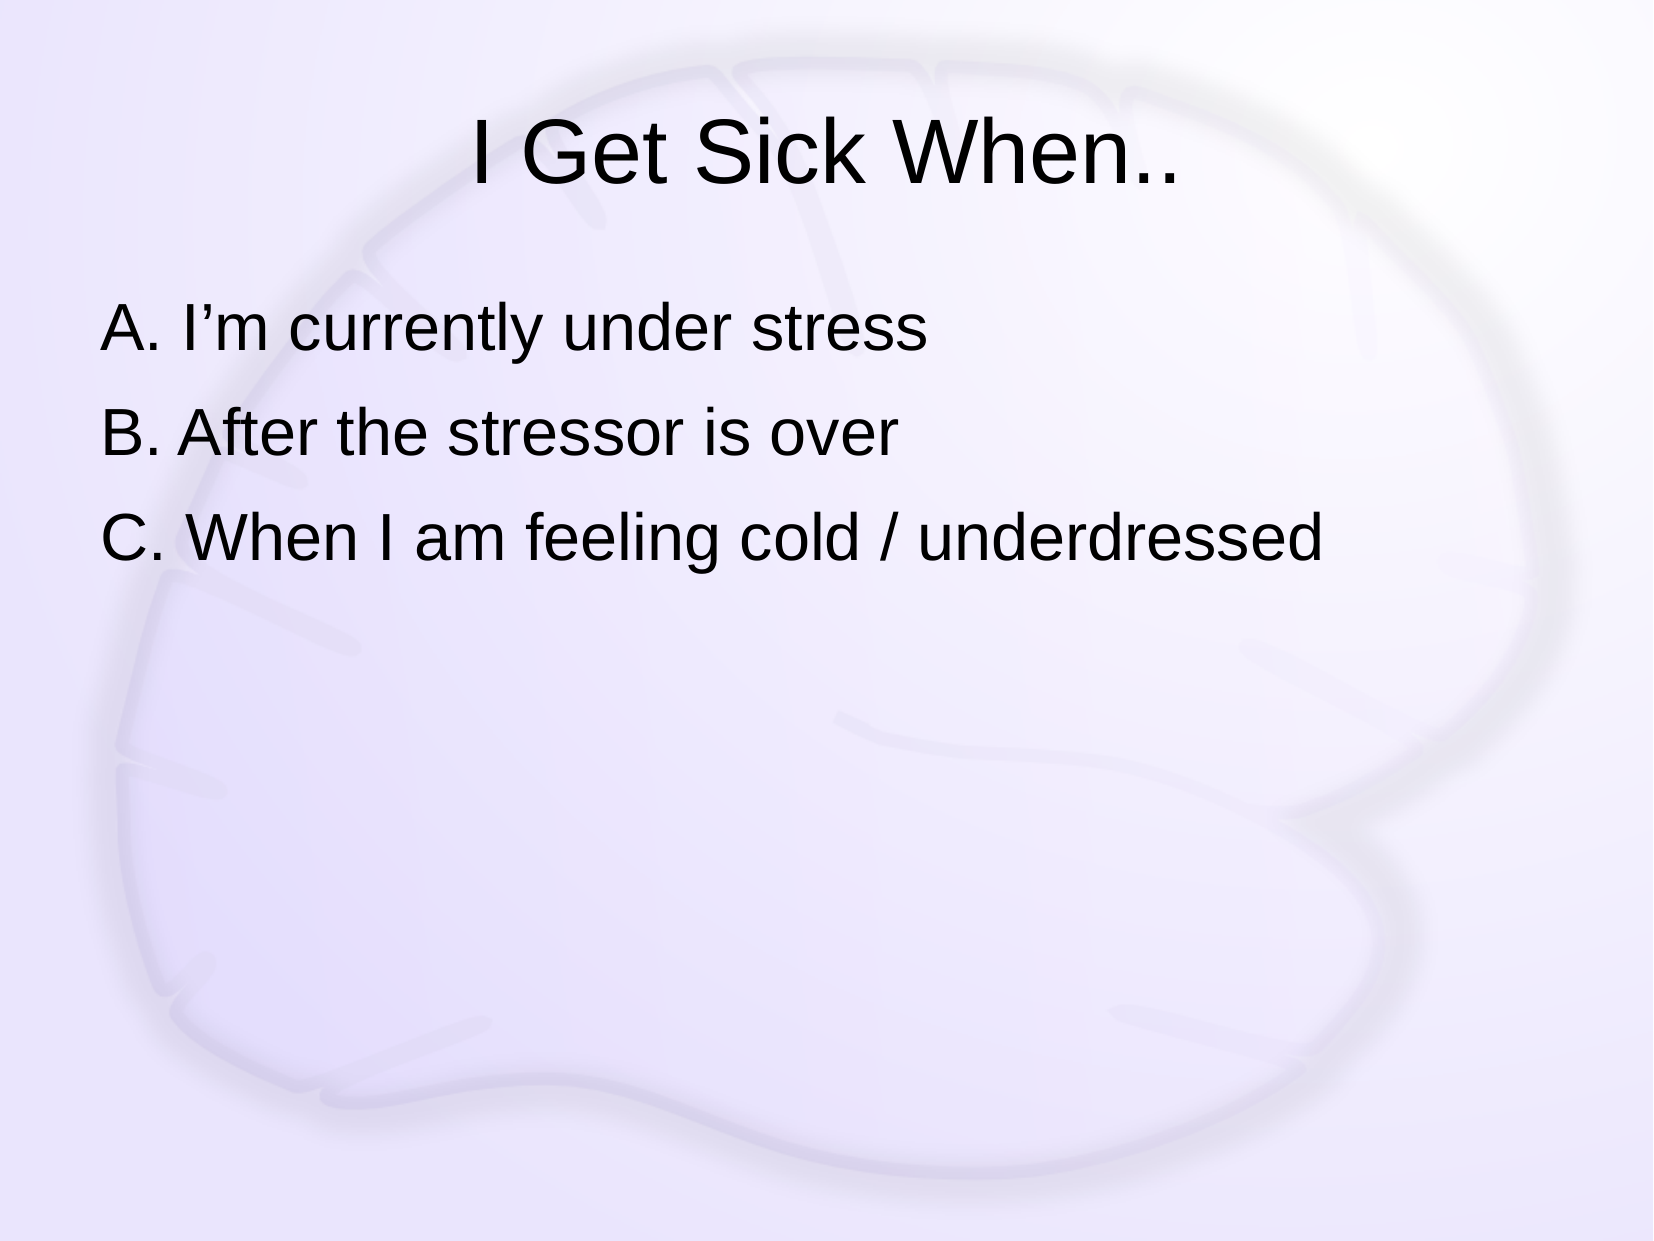

# I Get Sick When..
A. I’m currently under stress
B. After the stressor is over
C. When I am feeling cold / underdressed